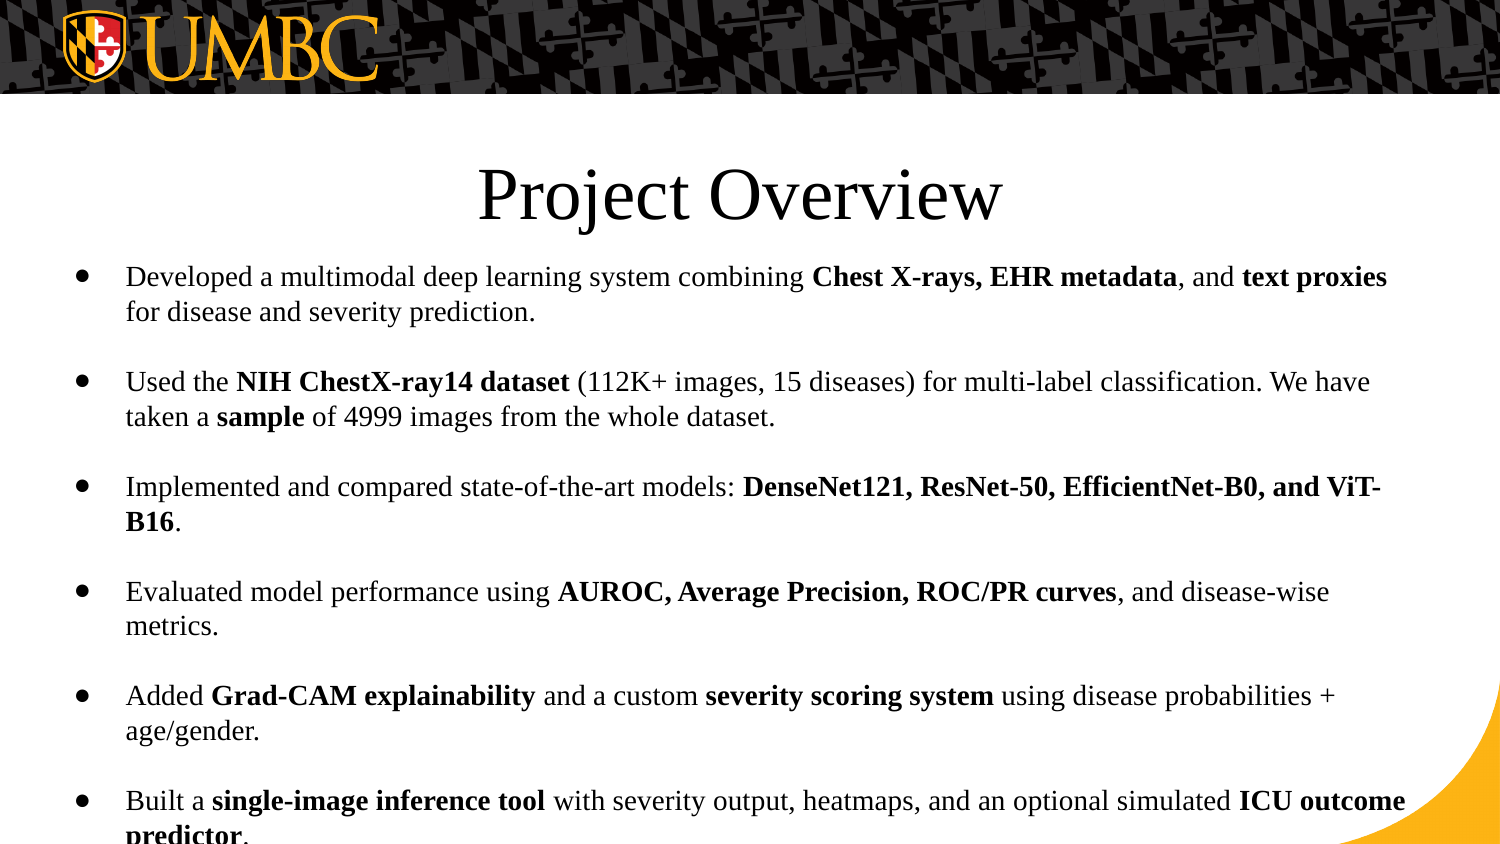

# Project Overview
Developed a multimodal deep learning system combining Chest X-rays, EHR metadata, and text proxies for disease and severity prediction.
Used the NIH ChestX-ray14 dataset (112K+ images, 15 diseases) for multi-label classification. We have taken a sample of 4999 images from the whole dataset.
Implemented and compared state-of-the-art models: DenseNet121, ResNet-50, EfficientNet-B0, and ViT-B16.
Evaluated model performance using AUROC, Average Precision, ROC/PR curves, and disease-wise metrics.
Added Grad-CAM explainability and a custom severity scoring system using disease probabilities + age/gender.
Built a single-image inference tool with severity output, heatmaps, and an optional simulated ICU outcome predictor.